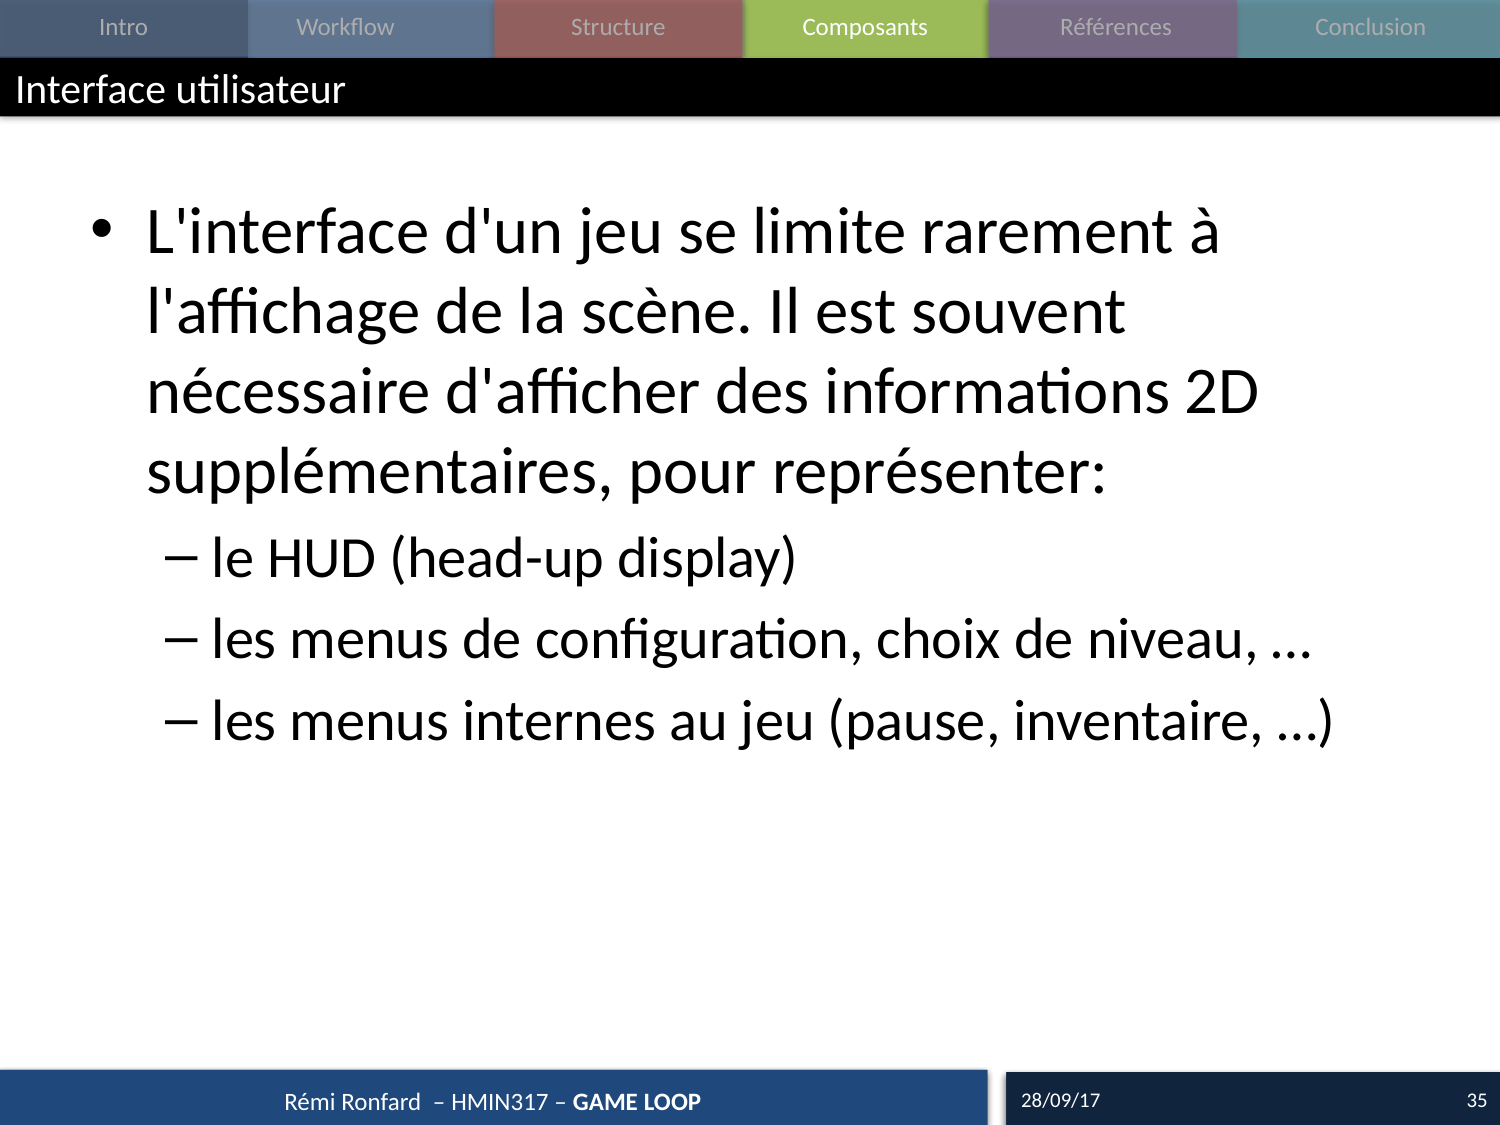

# Interface utilisateur
L'interface d'un jeu se limite rarement à l'affichage de la scène. Il est souvent nécessaire d'afficher des informations 2D supplémentaires, pour représenter:
le HUD (head-up display)
les menus de configuration, choix de niveau, …
les menus internes au jeu (pause, inventaire, …)
28/09/17
35
Rémi Ronfard  – HMIN317 – GAME LOOP